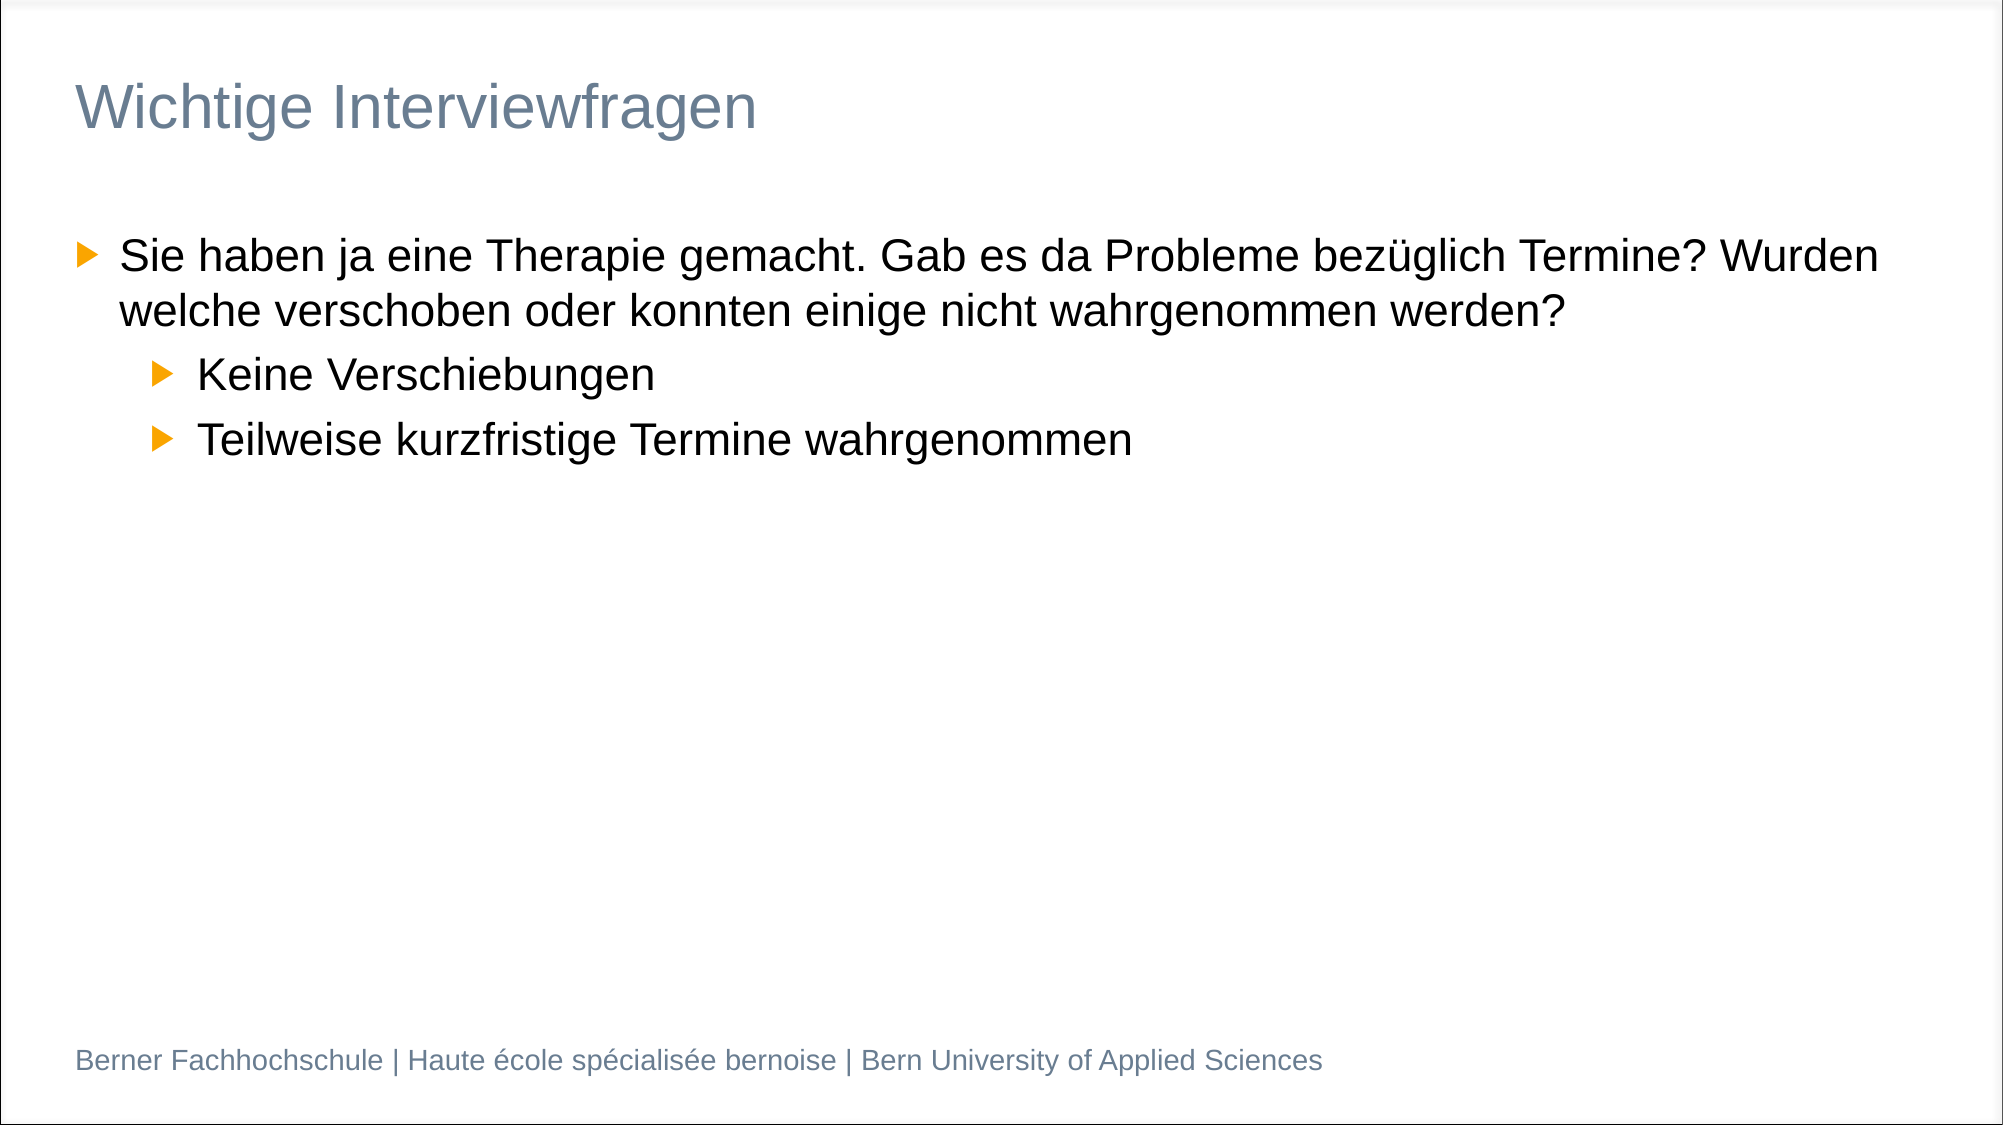

# Wichtige Interviewfragen
Sie haben ja eine Therapie gemacht. Gab es da Probleme bezüglich Termine? Wurden welche verschoben oder konnten einige nicht wahrgenommen werden?
Keine Verschiebungen
Teilweise kurzfristige Termine wahrgenommen